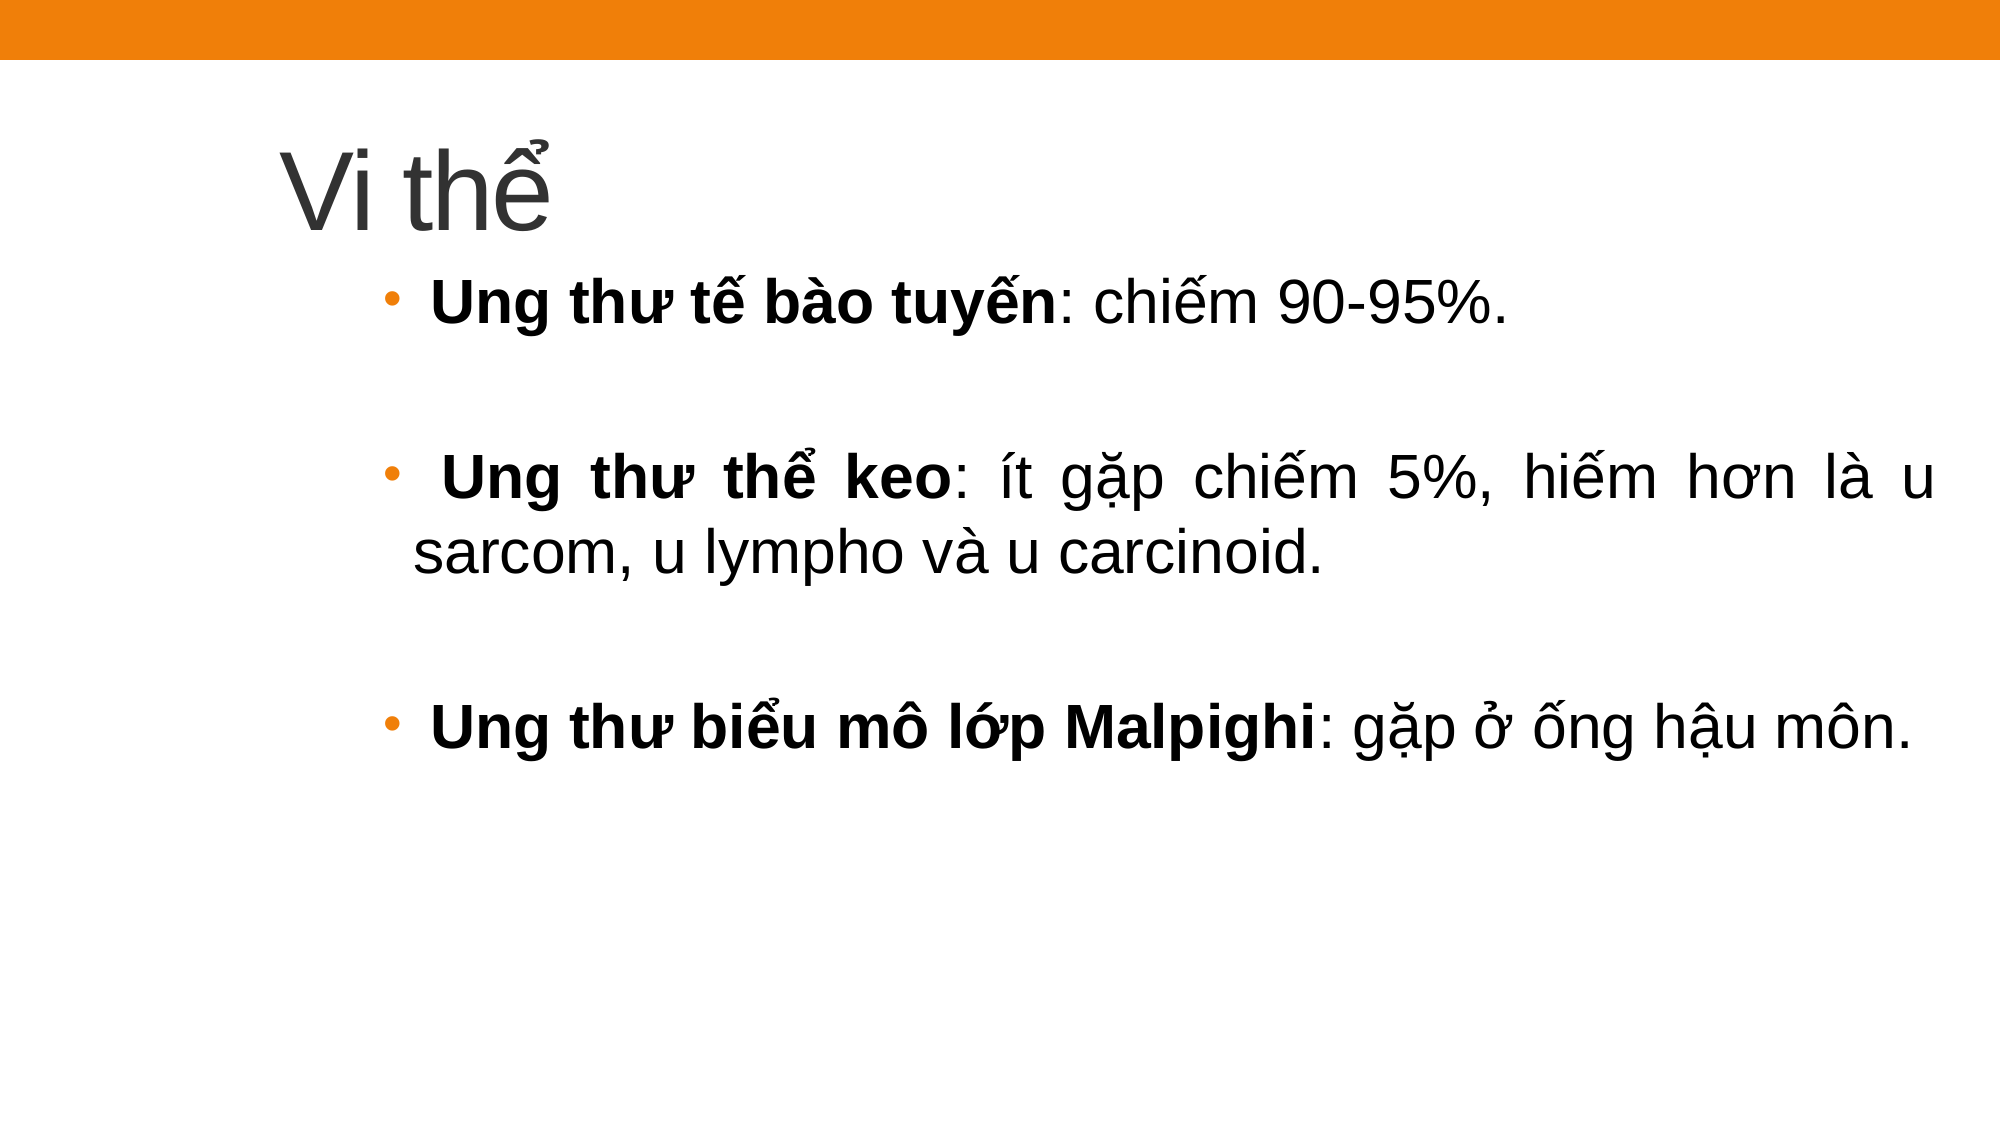

# Vi thể
 Ung thư tế bào tuyến: chiếm 90-95%.

 Ung thư thể keo: ít gặp chiếm 5%, hiếm hơn là u sarcom, u lympho và u carcinoid.

 Ung thư biểu mô lớp Malpighi: gặp ở ống hậu môn.